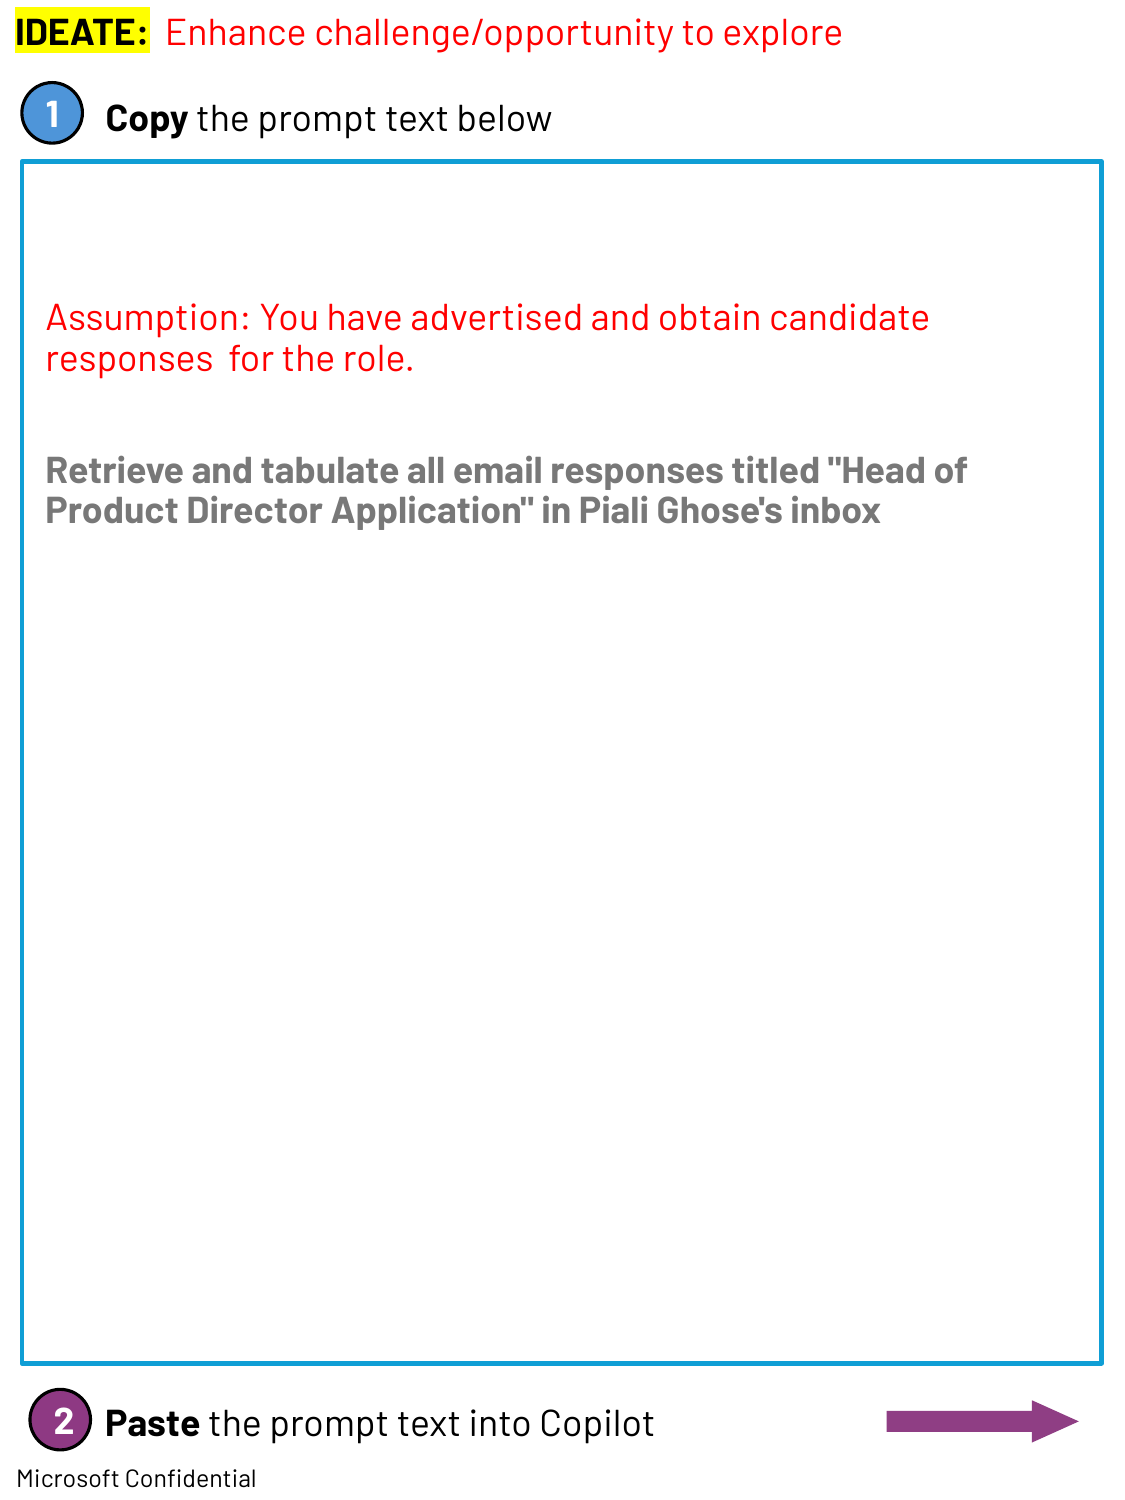

IDEATE:  Enhance challenge/opportunity to explore

Assumption: You have advertised and obtain candidate responses  for the role.

Retrieve and tabulate all email responses titled "Head of Product Director Application" in Piali Ghose's inbox